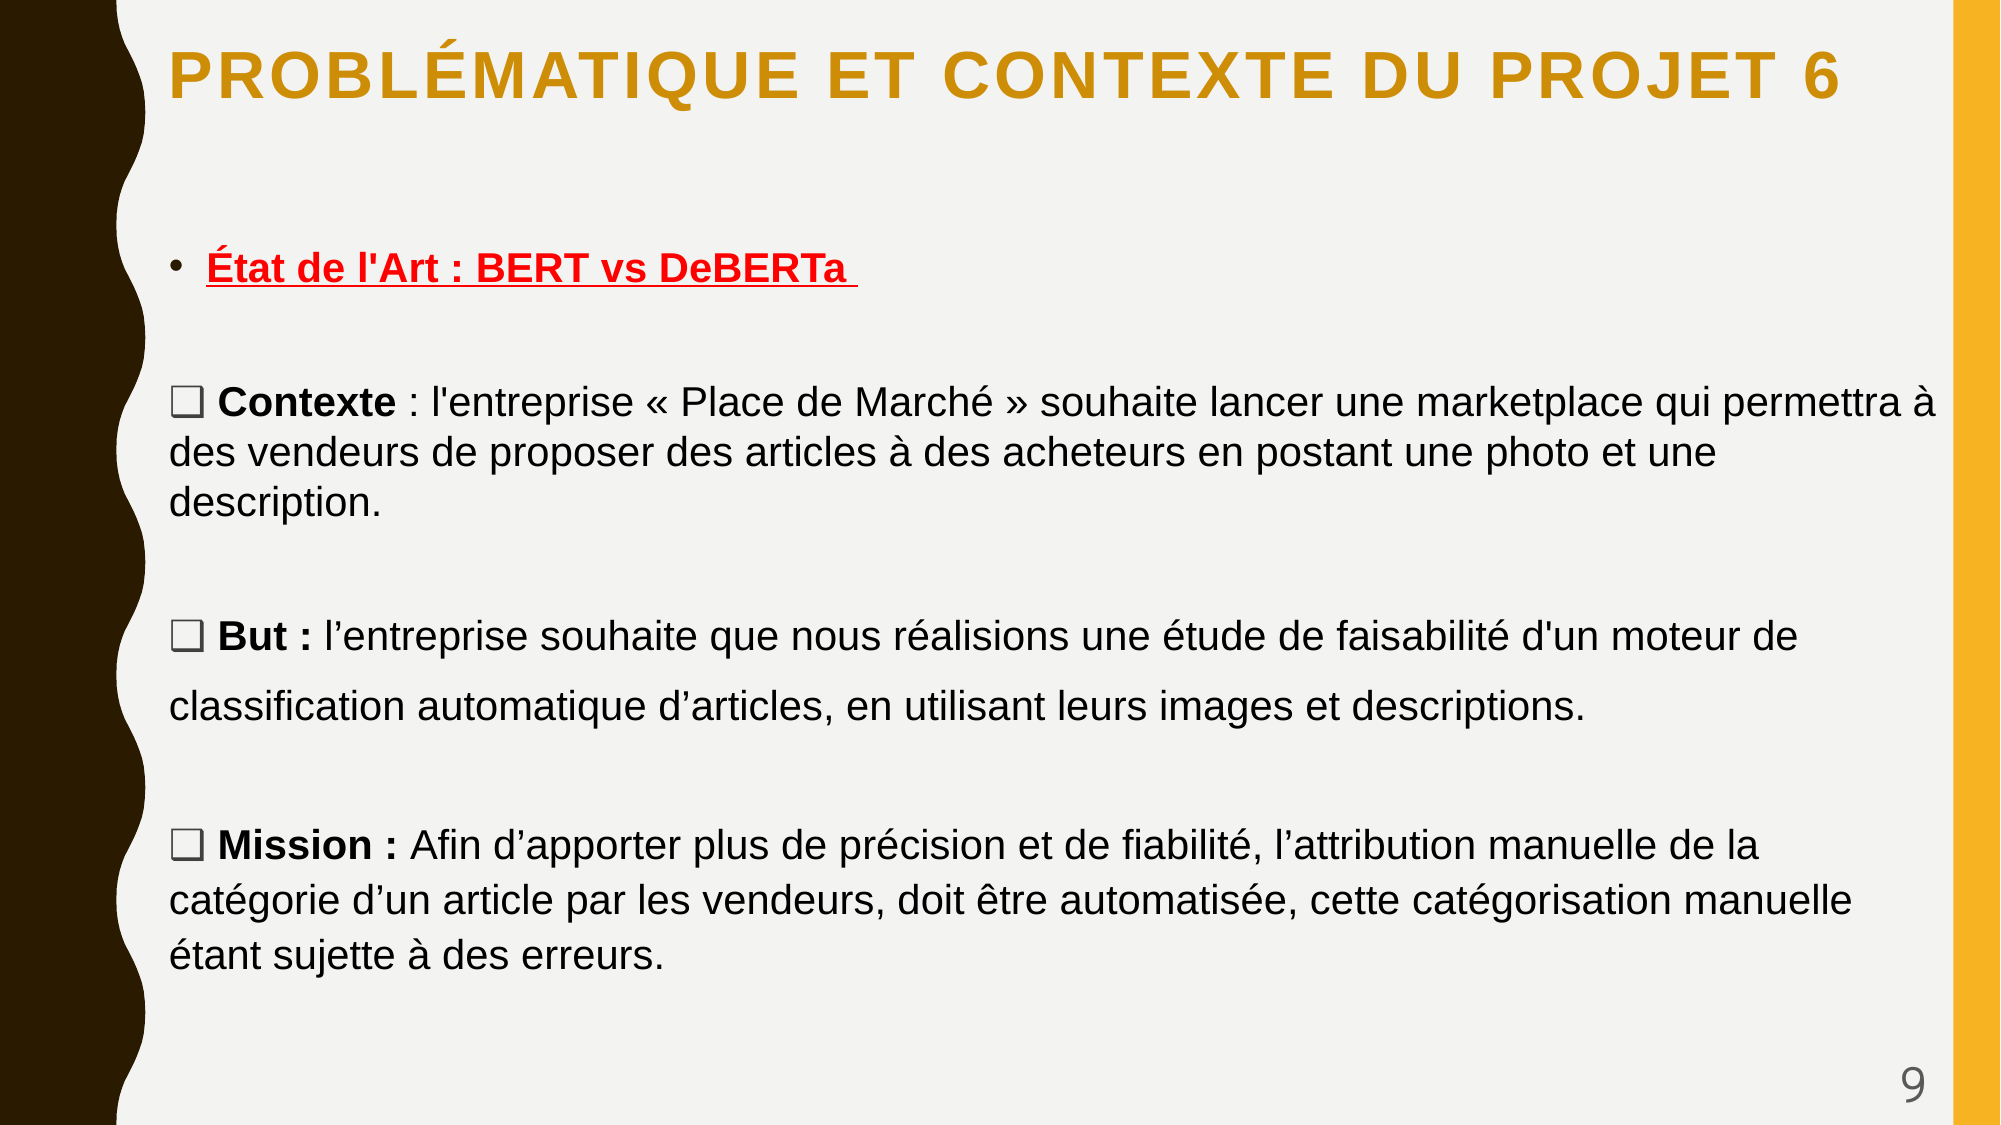

# Problématique et Contexte du Projet 6

État de l'Art : BERT vs DeBERTa

❑ Contexte : l'entreprise « Place de Marché » souhaite lancer une marketplace qui permettra à des vendeurs de proposer des articles à des acheteurs en postant une photo et une description.

❑ But : l’entreprise souhaite que nous réalisions une étude de faisabilité d'un moteur de
classification automatique d’articles, en utilisant leurs images et descriptions.

❑ Mission : Afin d’apporter plus de précision et de fiabilité, l’attribution manuelle de la catégorie d’un article par les vendeurs, doit être automatisée, cette catégorisation manuelle étant sujette à des erreurs.

9